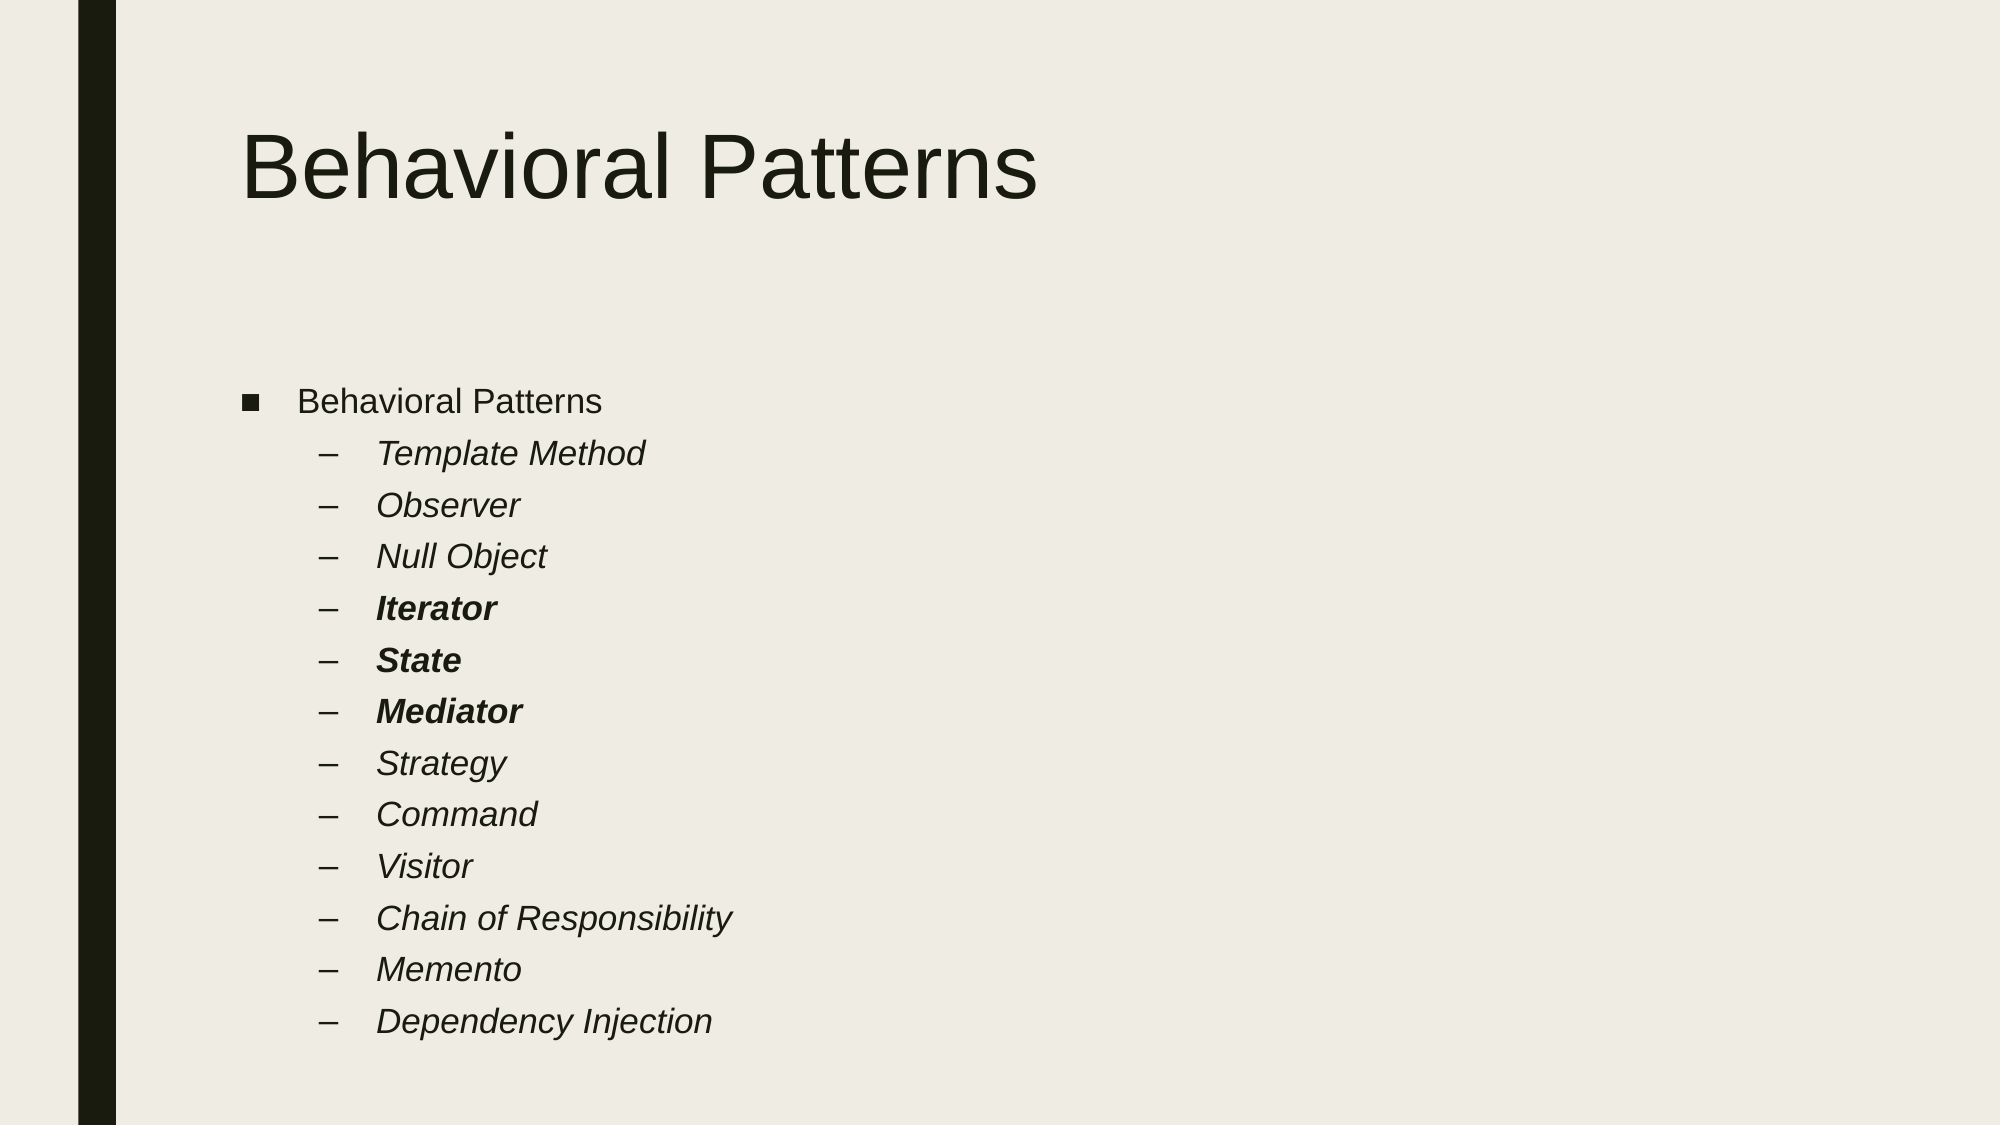

# Behavioral Patterns
Behavioral Patterns
Template Method
Observer
Null Object
Iterator
State
Mediator
Strategy
Command
Visitor
Chain of Responsibility
Memento
Dependency Injection